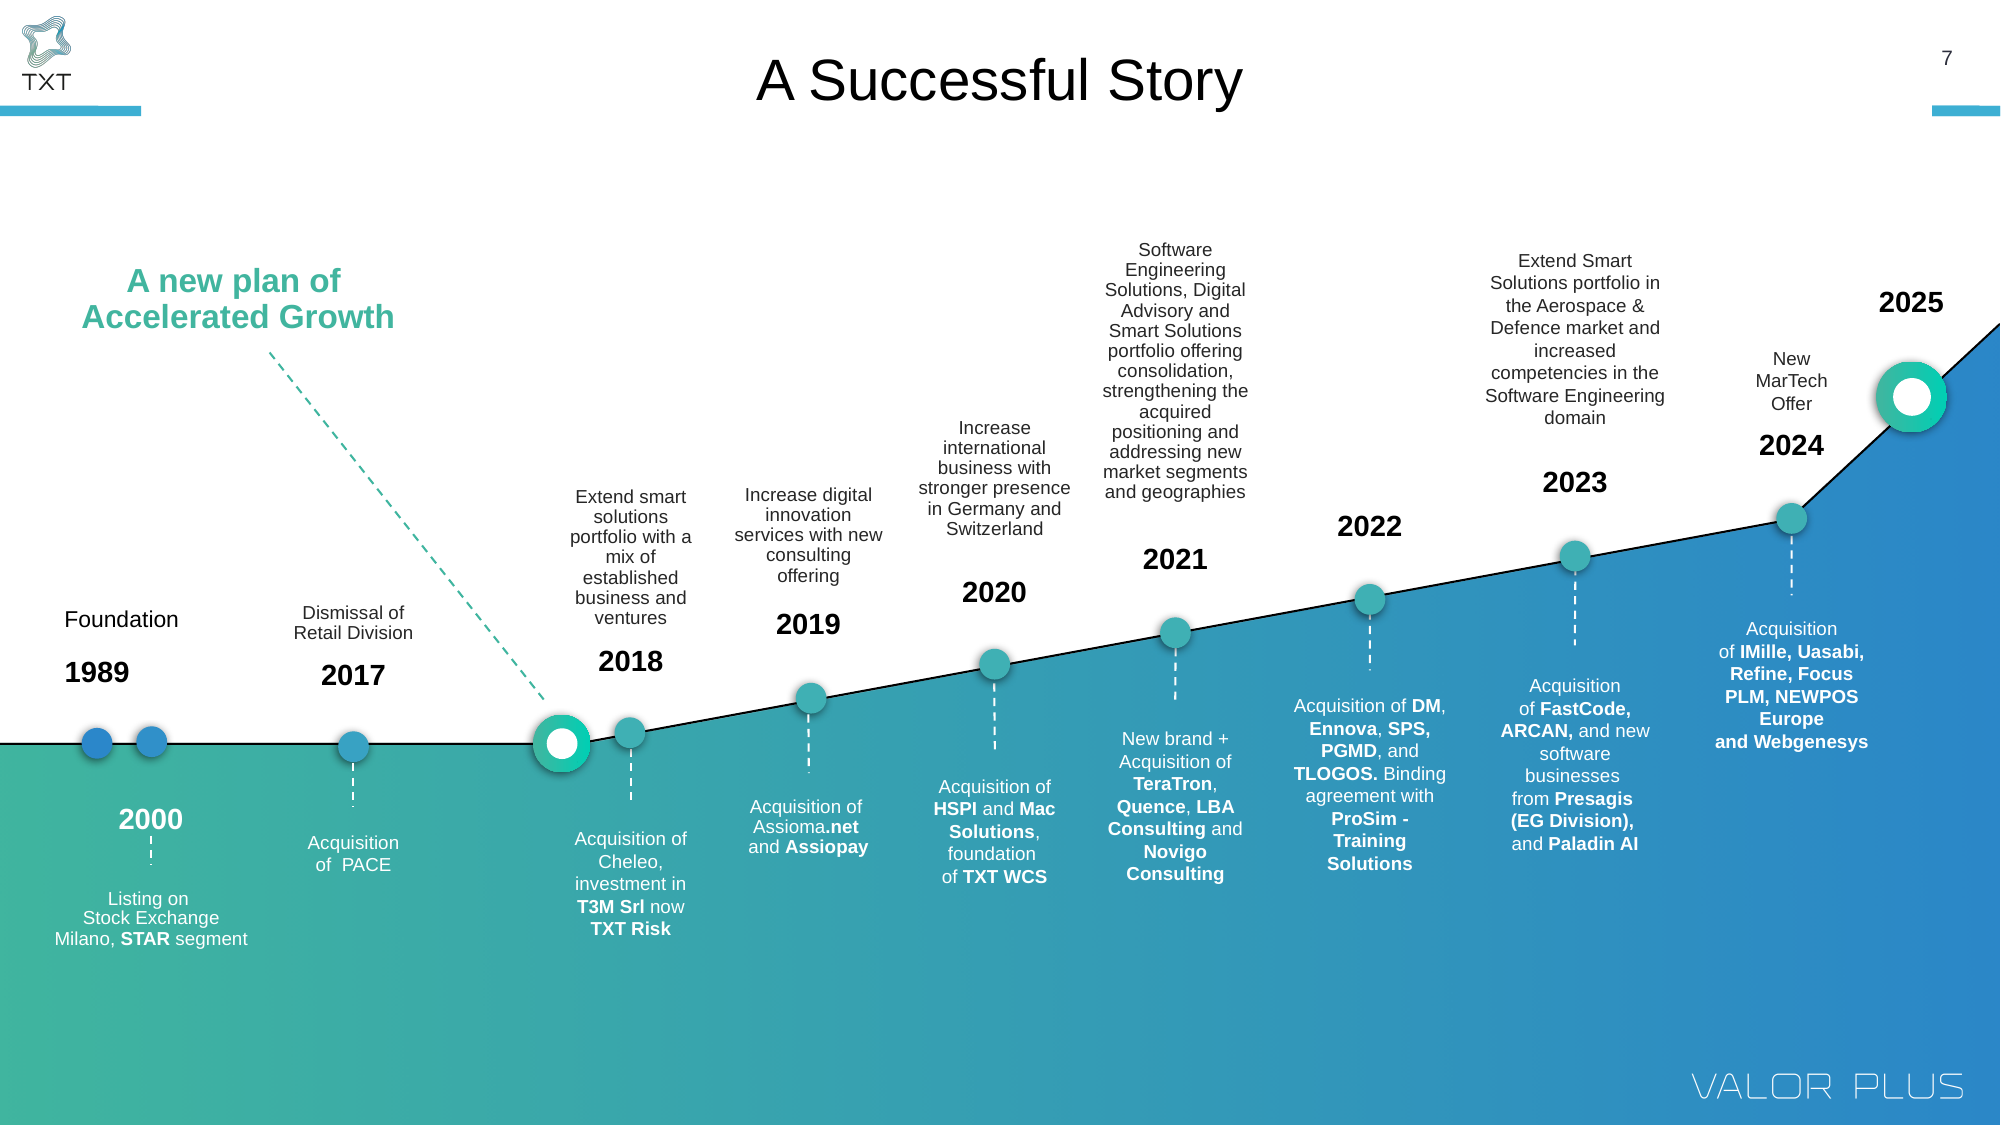

# A Successful Story
7
Software Engineering Solutions, Digital Advisory and Smart Solutions portfolio offering consolidation, strengthening the acquired positioning and addressing new market segments and geographies

Extend Smart Solutions portfolio in the Aerospace & Defence market and increased competencies in the Software Engineering domain
A new plan of
Accelerated Growth

2025
New MarTech
Offer

Increase international business with stronger presence in Germany and Switzerland
2024

2023
Increase digital innovation services with new consulting offering
Extend smart solutions portfolio with a mix of established business and ventures

2022
2021

2020

Foundation
2000

Dismissal of Retail Division
2019
Acquisition
of IMille, Uasabi, Refine, Focus PLM, NEWPOS Europe and Webgenesys

2018
1989

2017
Acquisition
of FastCode, ARCAN, and new software businesses
from Presagis
(EG Division),
and Paladin AI

Acquisition of DM, Ennova, SPS, PGMD, and TLOGOS. Binding agreement with ProSim - Training Solutions

New brand + Acquisition of TeraTron, Quence, LBA Consulting and Novigo Consulting

Acquisition of HSPI and Mac Solutions, foundation
of TXT WCS

Acquisition of
Assioma.net
and Assiopay
2000
Acquisition of Cheleo, investment in T3M Srl now TXT Risk
Acquisition of  PACE

Listing on
Stock Exchange
Milano, STAR segment